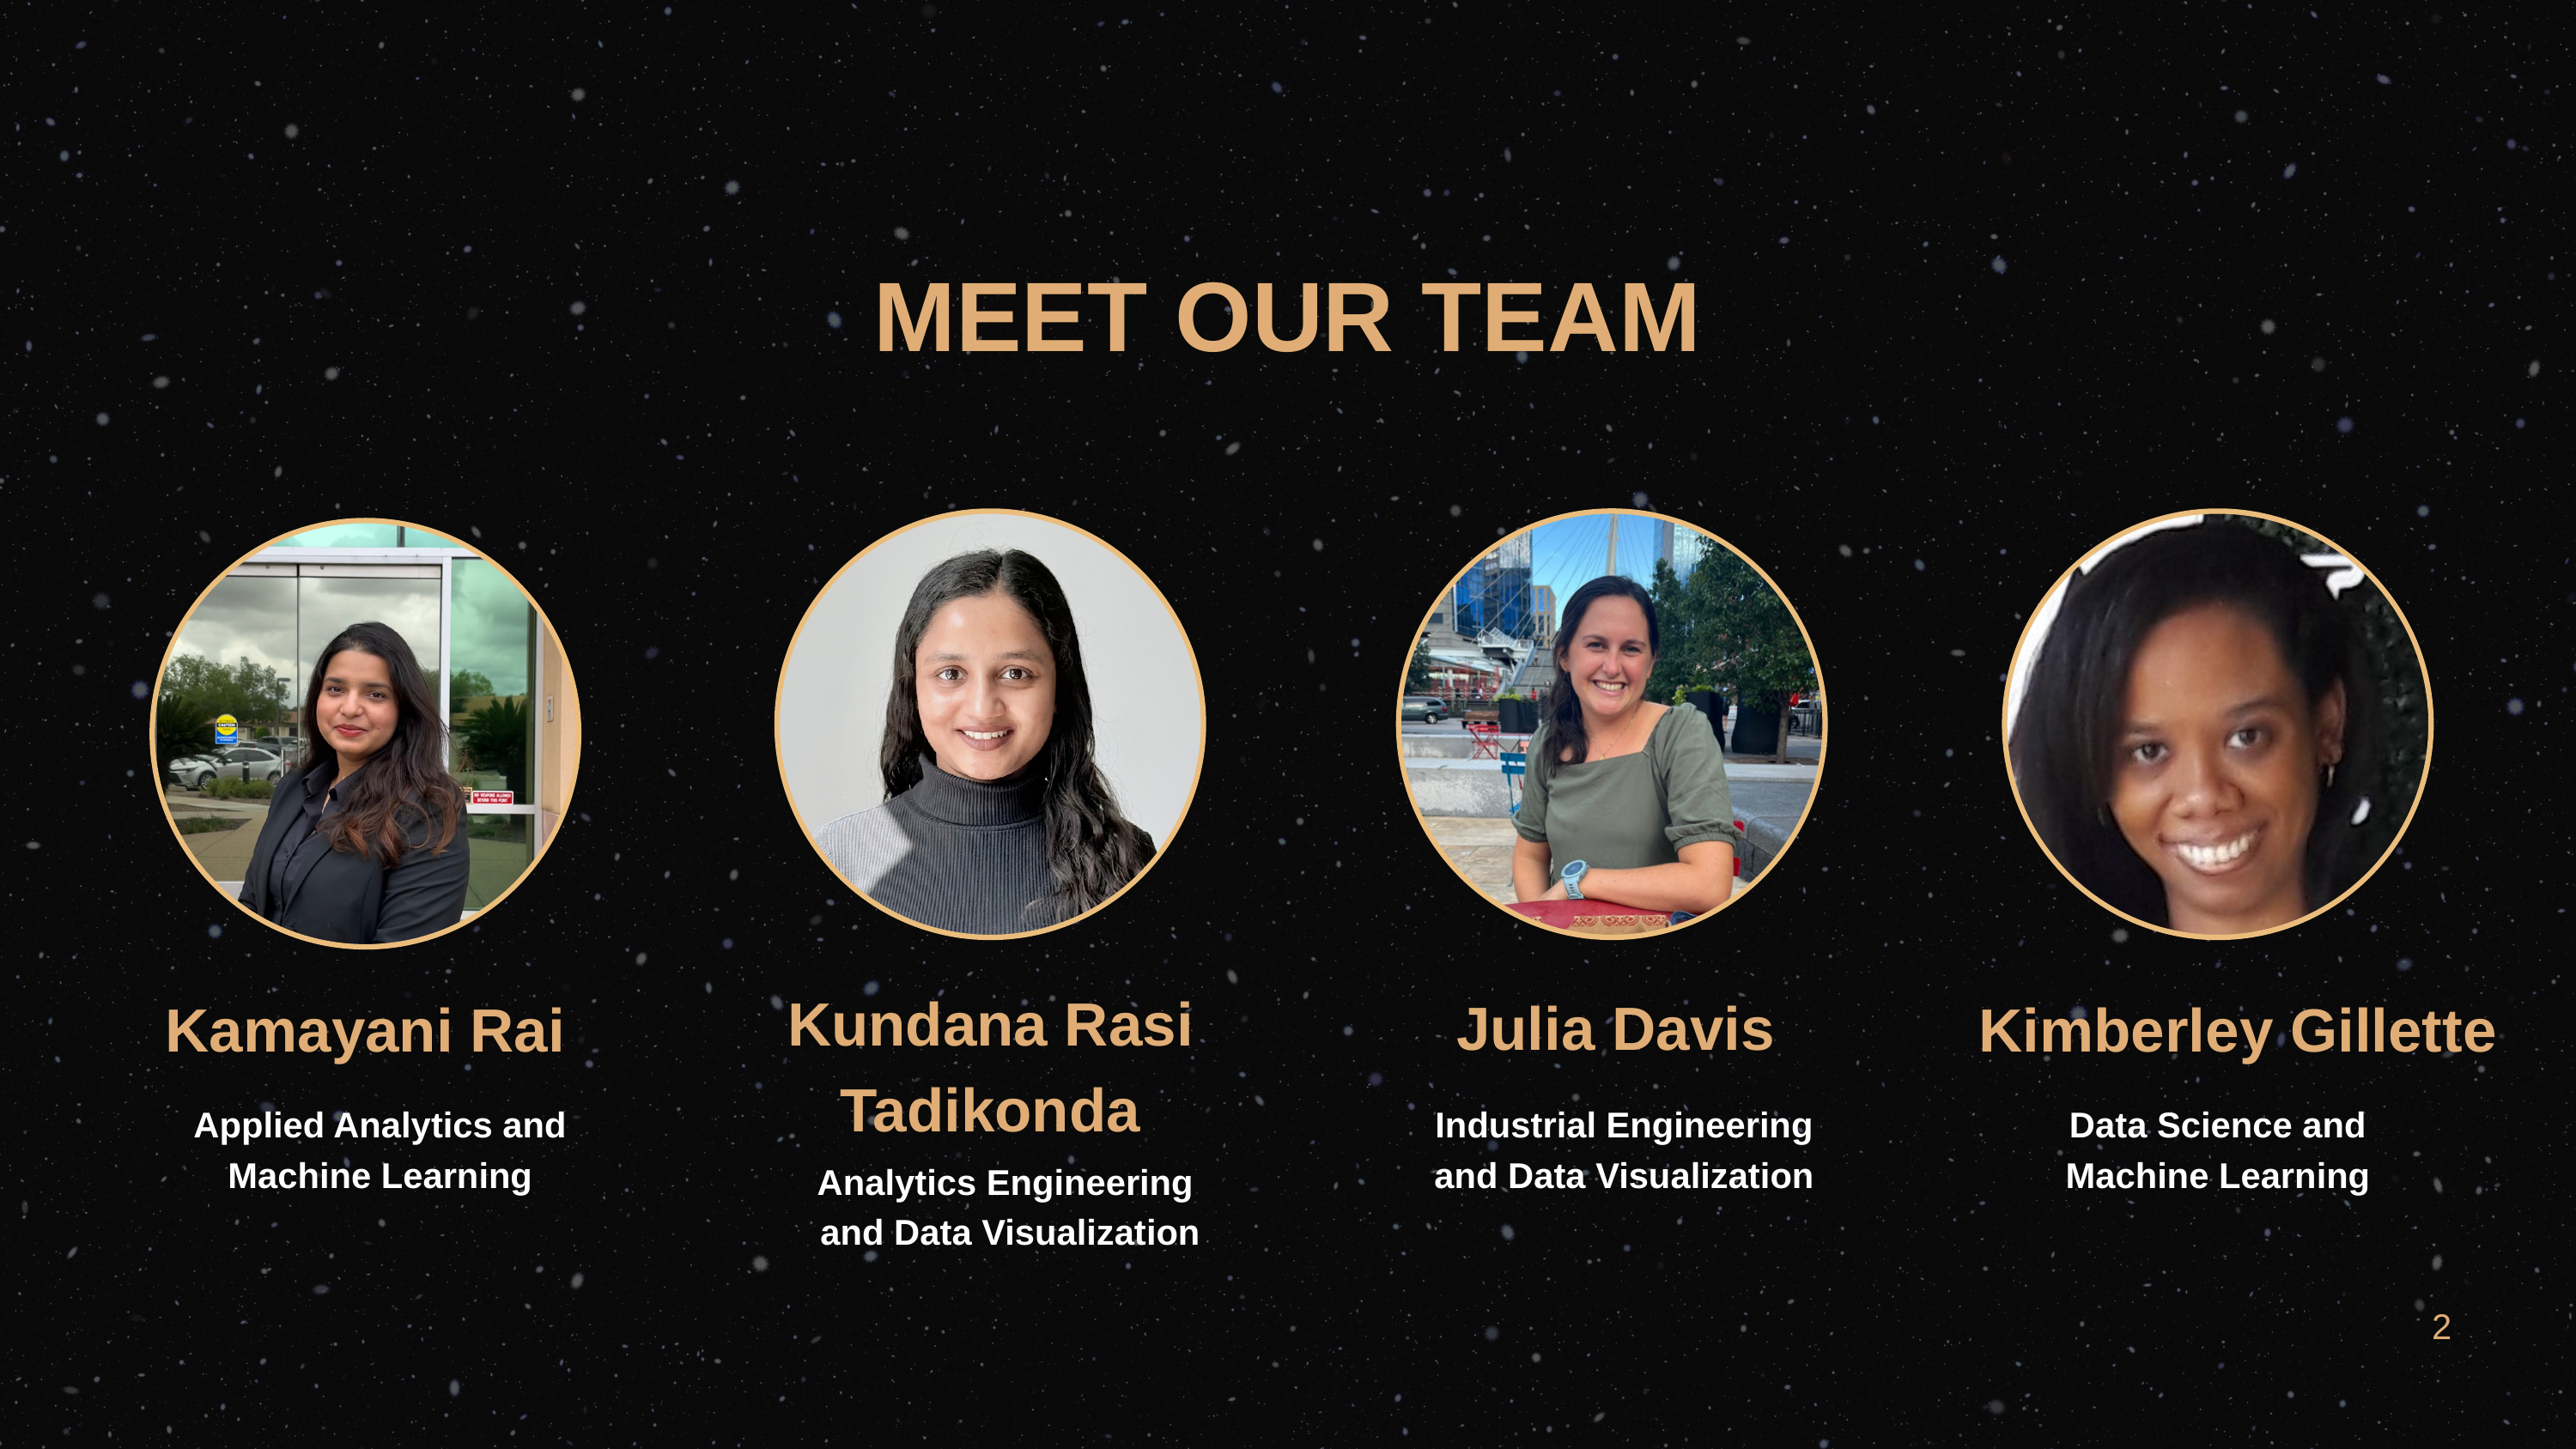

MEET OUR TEAM

Kundana Rasi Tadikonda
Julia Davis
Kamayani Rai
Kimberley Gillette
Applied Analytics and Machine Learning

Industrial Engineering and Data Visualization
Data Science and Machine Learning

Analytics Engineering  and Data Visualization

2